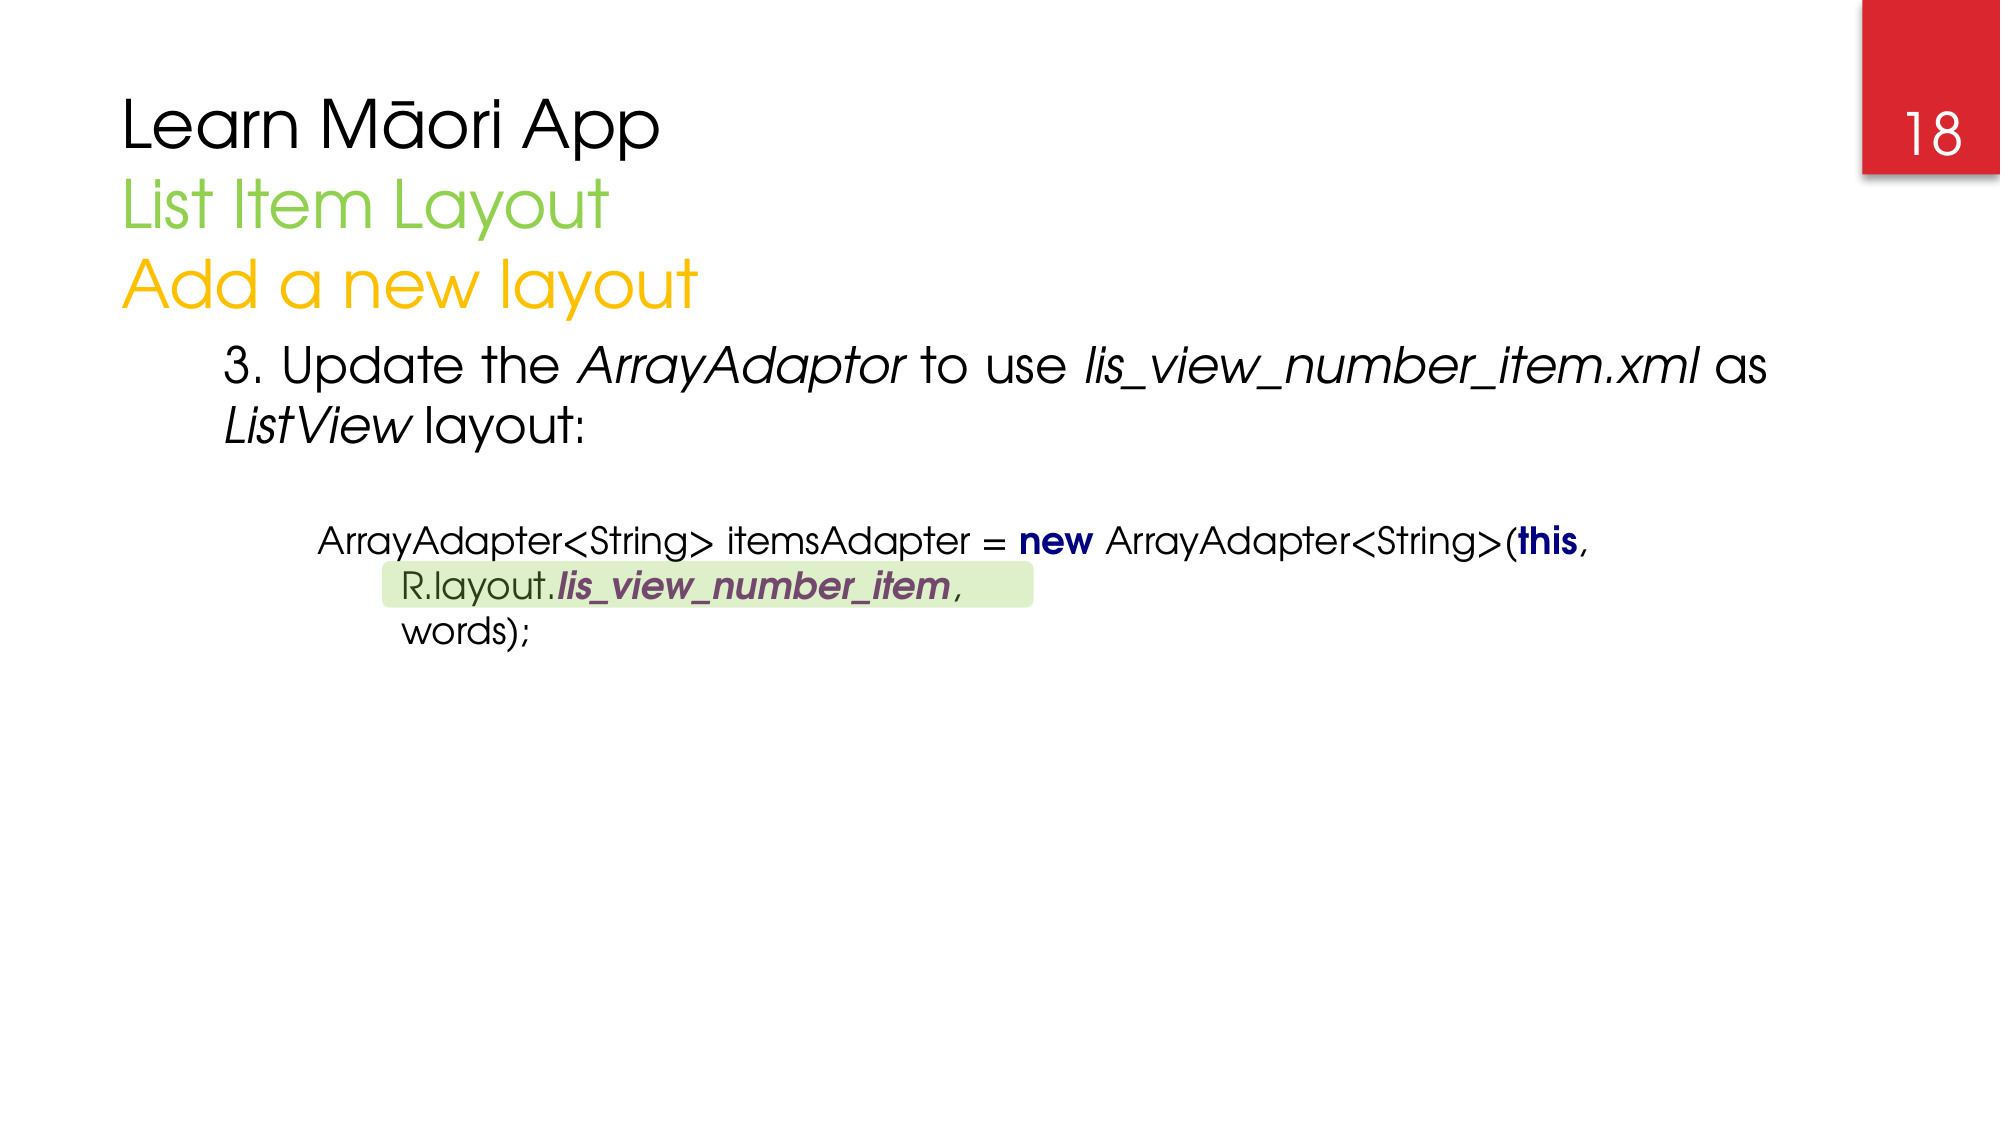

18
# Learn Māori App List Item Layout Add a new layout
3. Update the ArrayAdaptor to use lis_view_number_item.xml as ListView layout:

ArrayAdapter<String> itemsAdapter = new ArrayAdapter<String>(this,
        R.layout.lis_view_number_item,
        words);